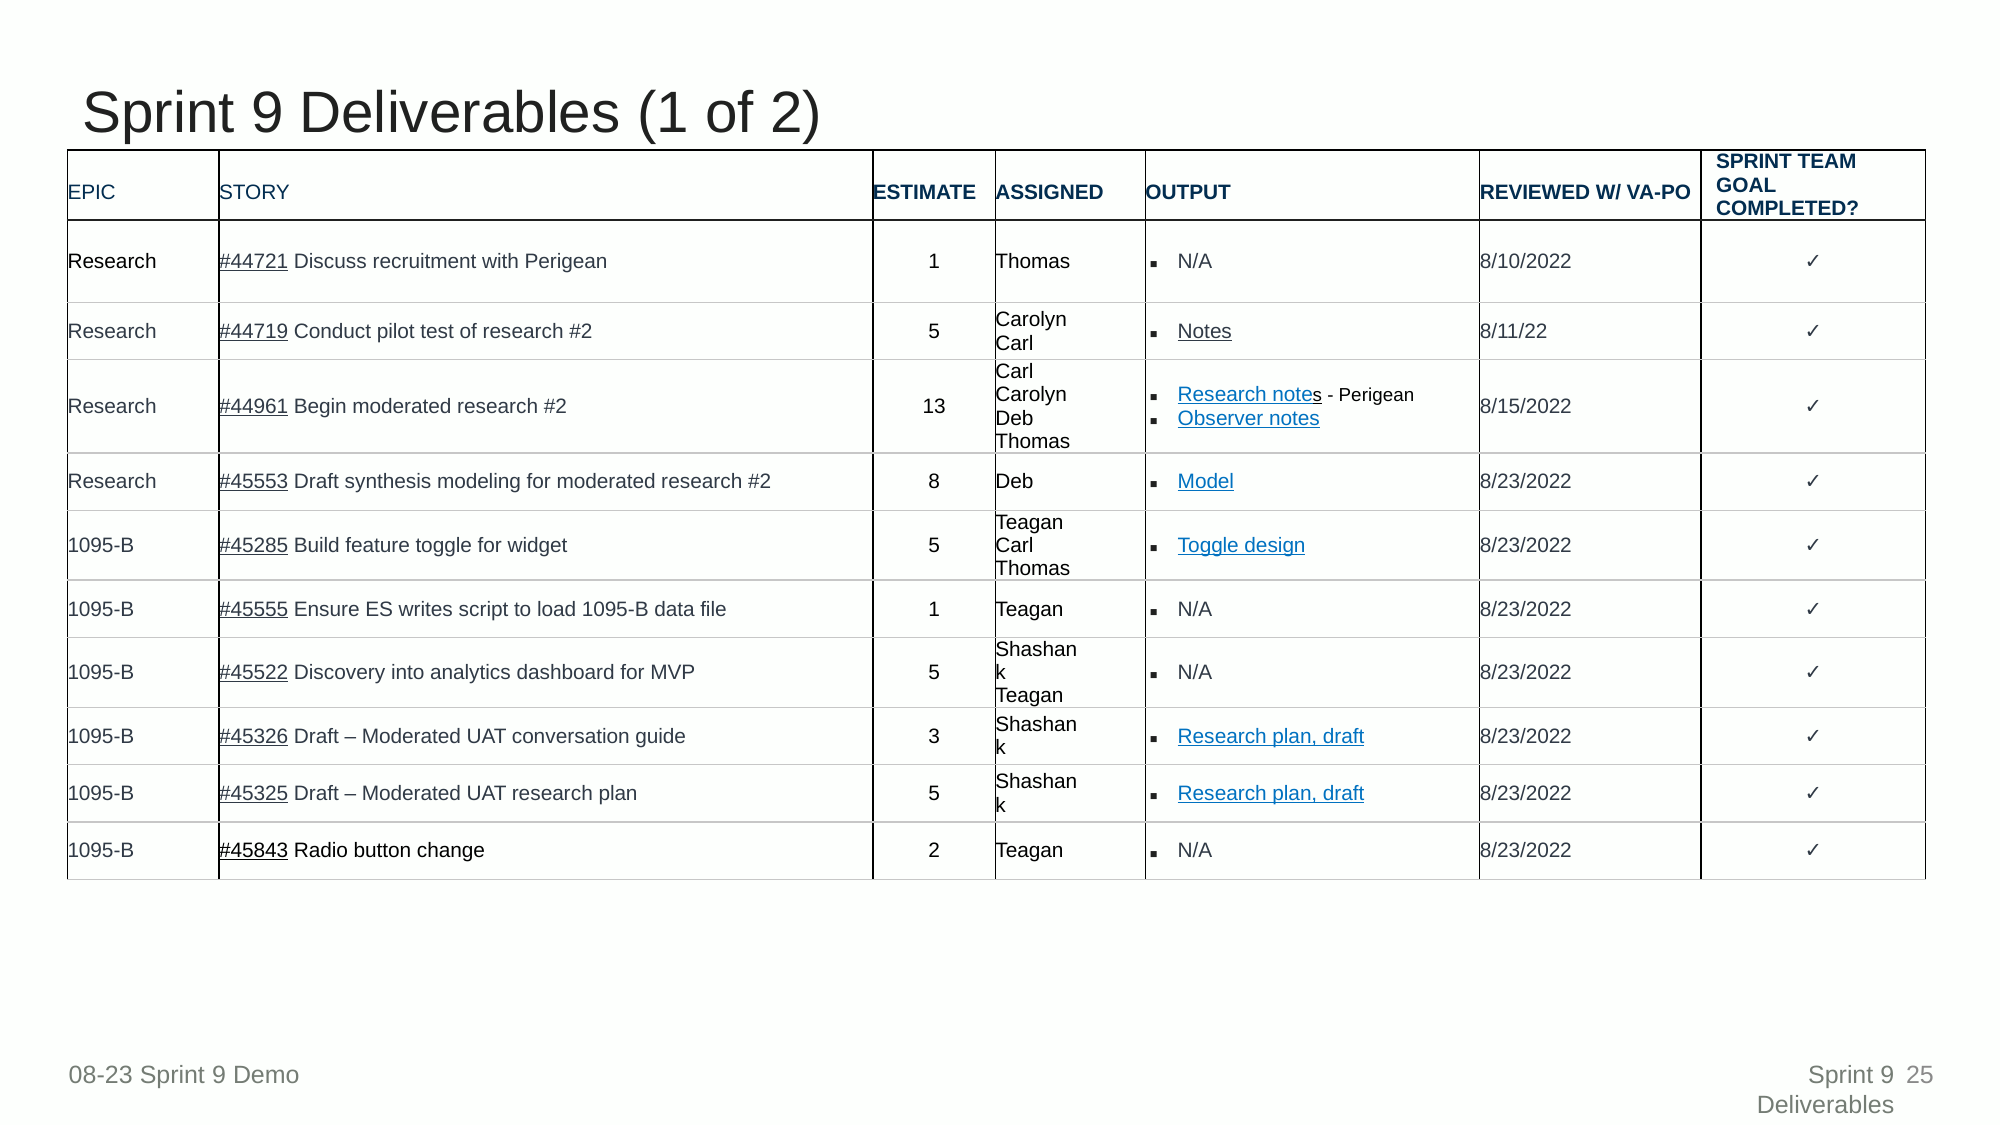

# Sprint 9 Deliverables (1 of 2)
| EPIC | STORY | ESTIMATE | ASSIGNED | OUTPUT | REVIEWED W/ VA-PO | SPRINT TEAM GOAL COMPLETED? |
| --- | --- | --- | --- | --- | --- | --- |
| Research | #44721 Discuss recruitment with Perigean | 1 | Thomas | N/A | 8/10/2022 | ✓ |
| Research | #44719 Conduct pilot test of research #2 | 5 | Carolyn Carl | Notes | 8/11/22 | ✓ |
| Research | #44961 Begin moderated research #2 | 13 | Carl Carolyn Deb Thomas | Research notes - Perigean Observer notes | 8/15/2022 | ✓ |
| Research | #45553 Draft synthesis modeling for moderated research #2 | 8 | Deb | Model | 8/23/2022 | ✓ |
| 1095-B | #45285 Build feature toggle for widget | 5 | Teagan Carl Thomas | Toggle design | 8/23/2022 | ✓ |
| 1095-B | #45555 Ensure ES writes script to load 1095-B data file | 1 | Teagan | N/A | 8/23/2022 | ✓ |
| 1095-B | #45522 Discovery into analytics dashboard for MVP | 5 | Shashank Teagan | N/A | 8/23/2022 | ✓ |
| 1095-B | #45326 Draft – Moderated UAT conversation guide | 3 | Shashank | Research plan, draft | 8/23/2022 | ✓ |
| 1095-B | #45325 Draft – Moderated UAT research plan | 5 | Shashank | Research plan, draft | 8/23/2022 | ✓ |
| 1095-B | #45843 Radio button change | 2 | Teagan | N/A | 8/23/2022 | ✓ |
25
08-23 Sprint 9 Demo
Sprint 9 Deliverables